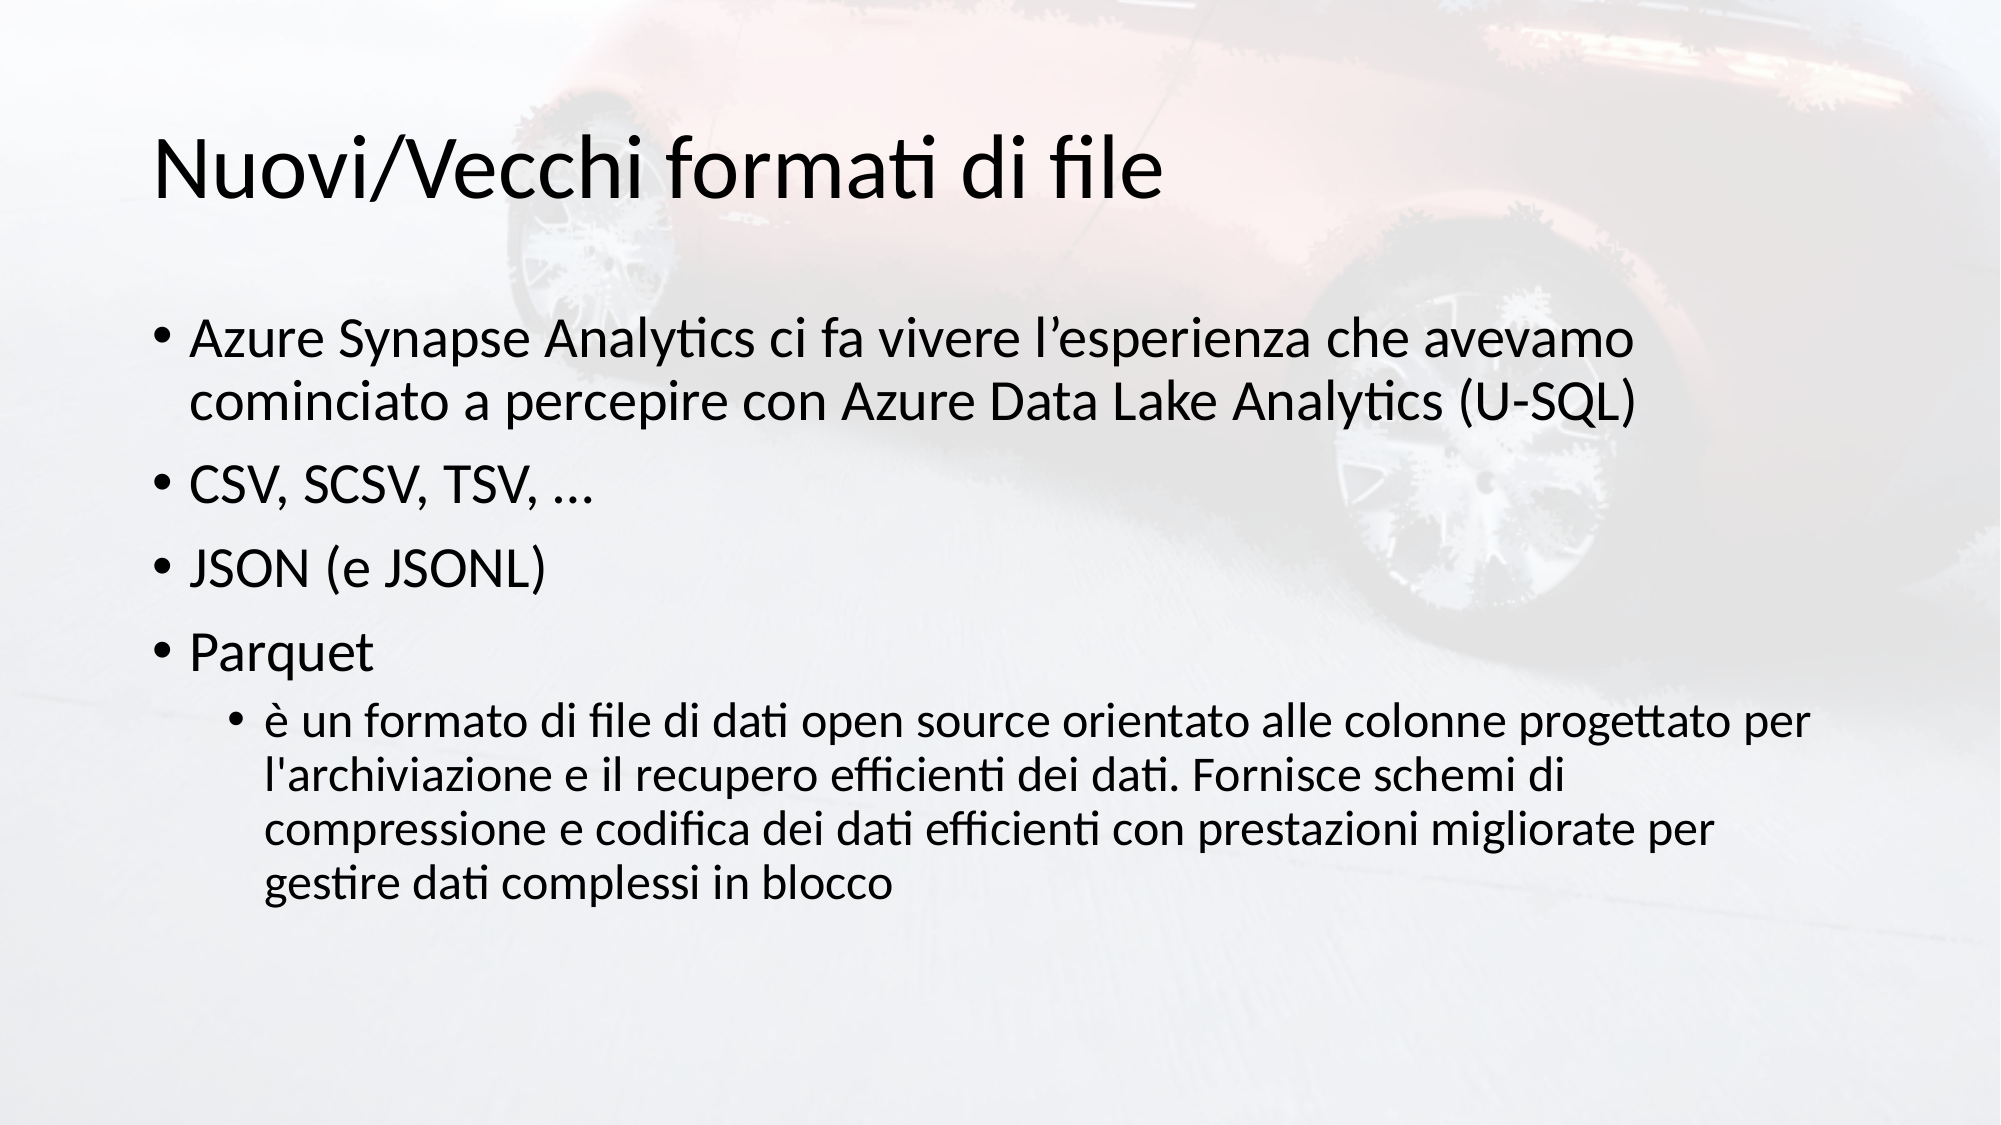

# Nuovi/Vecchi formati di file
Azure Synapse Analytics ci fa vivere l’esperienza che avevamo cominciato a percepire con Azure Data Lake Analytics (U-SQL)
CSV, SCSV, TSV, …
JSON (e JSONL)
Parquet
è un formato di file di dati open source orientato alle colonne progettato per l'archiviazione e il recupero efficienti dei dati. Fornisce schemi di compressione e codifica dei dati efficienti con prestazioni migliorate per gestire dati complessi in blocco